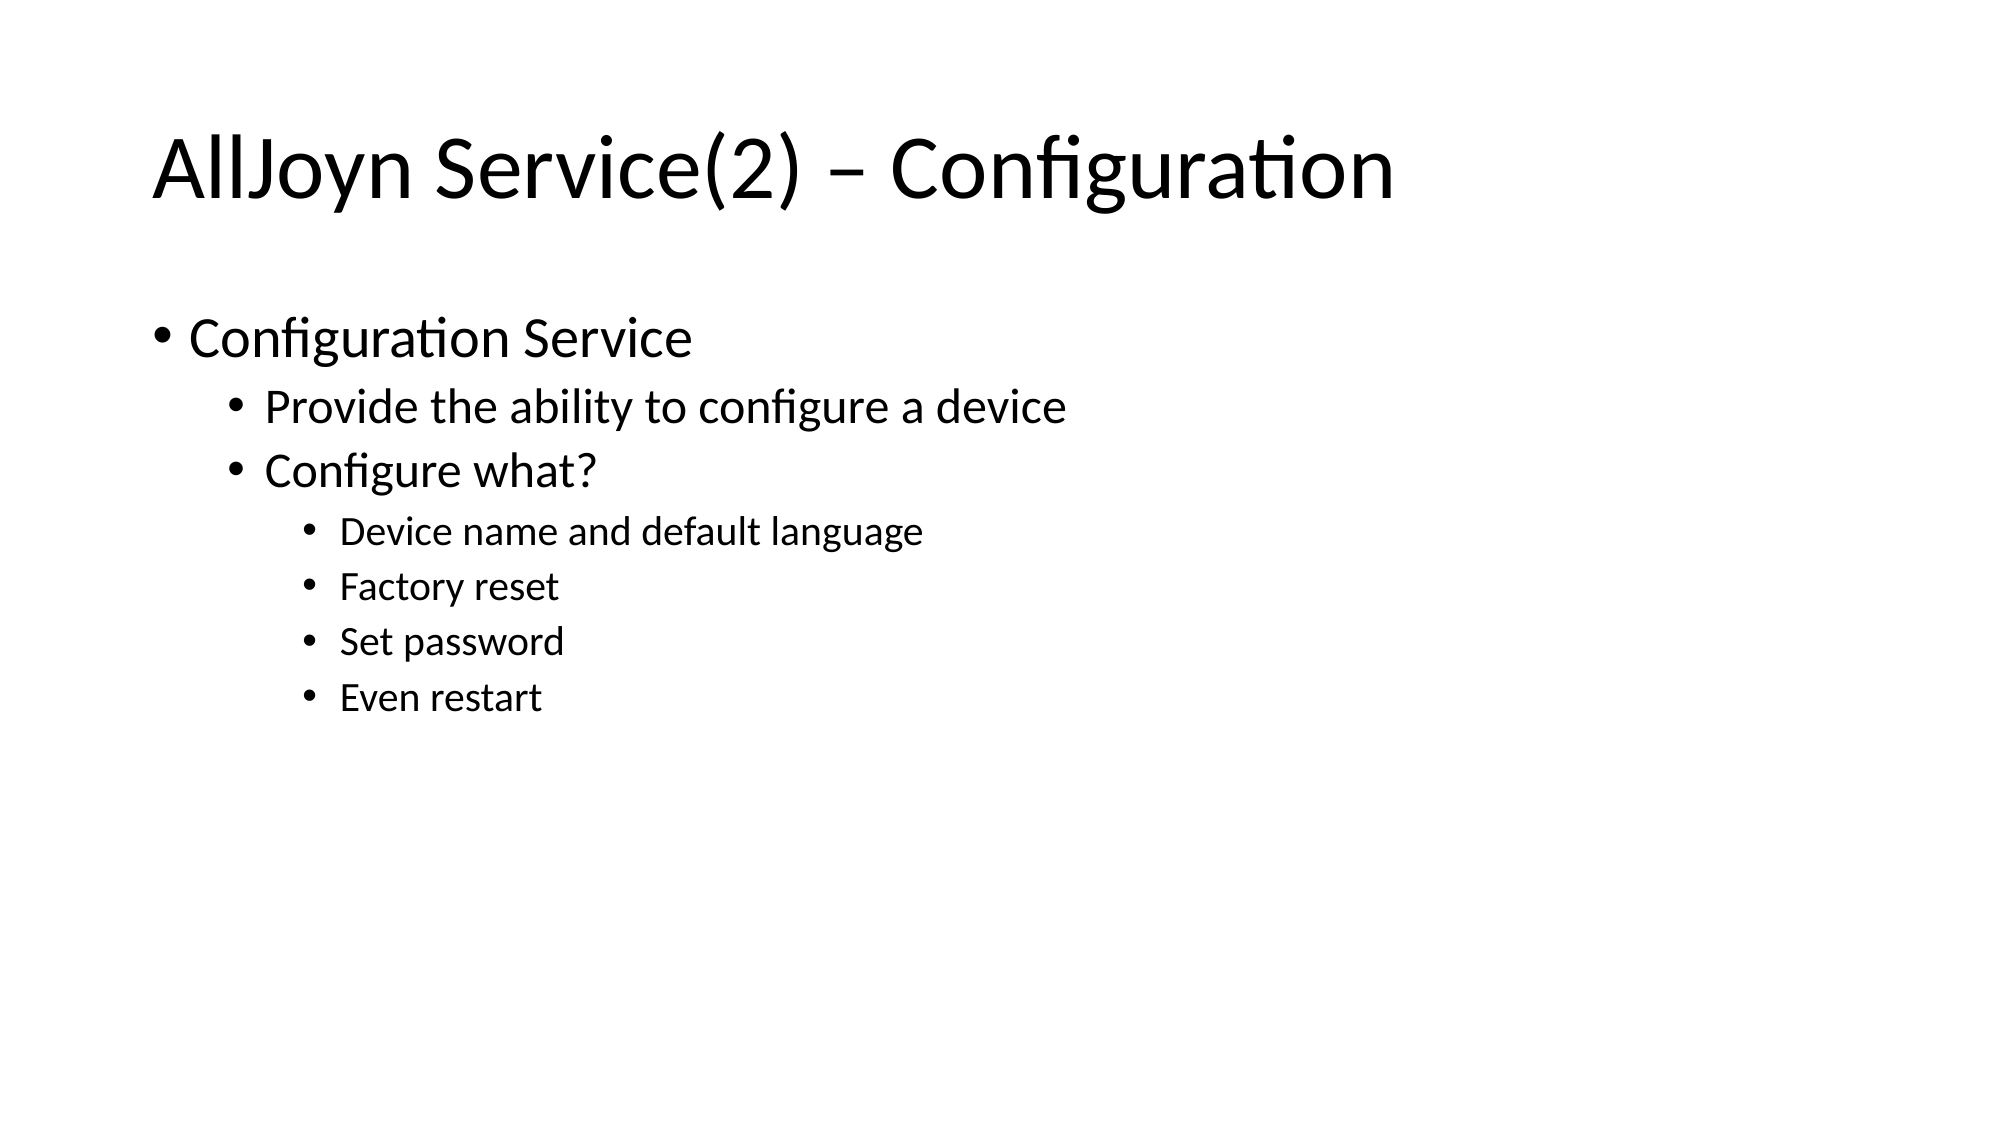

# AllJoyn Service(2) – Configuration
Configuration Service
Provide the ability to configure a device
Configure what?
Device name and default language
Factory reset
Set password
Even restart